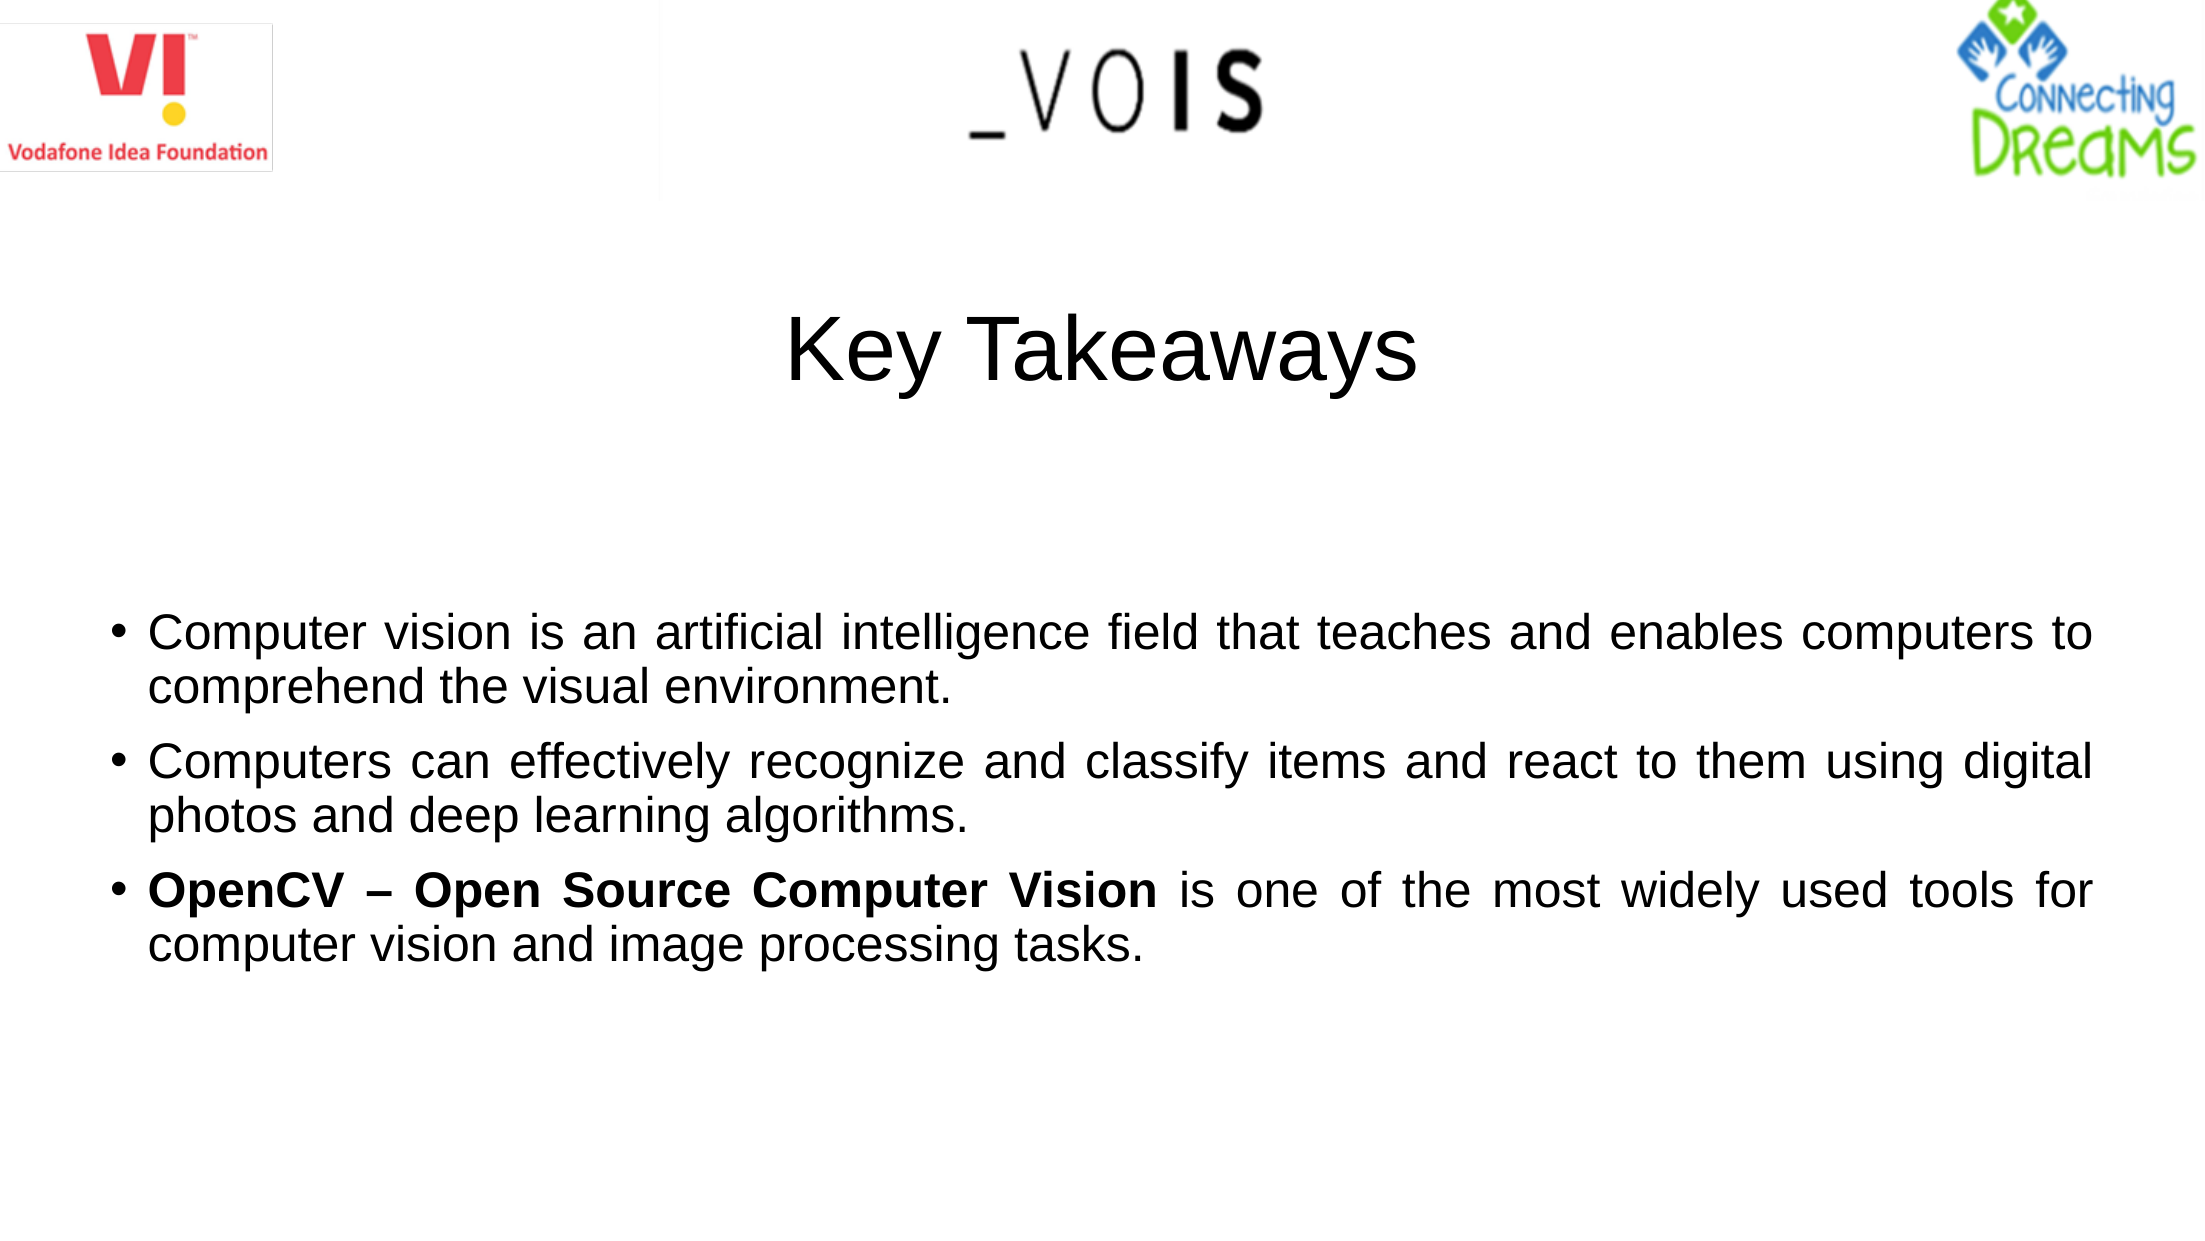

# Key Takeaways
Computer vision is an artificial intelligence field that teaches and enables computers to comprehend the visual environment.
Computers can effectively recognize and classify items and react to them using digital photos and deep learning algorithms.
OpenCV – Open Source Computer Vision is one of the most widely used tools for computer vision and image processing tasks.